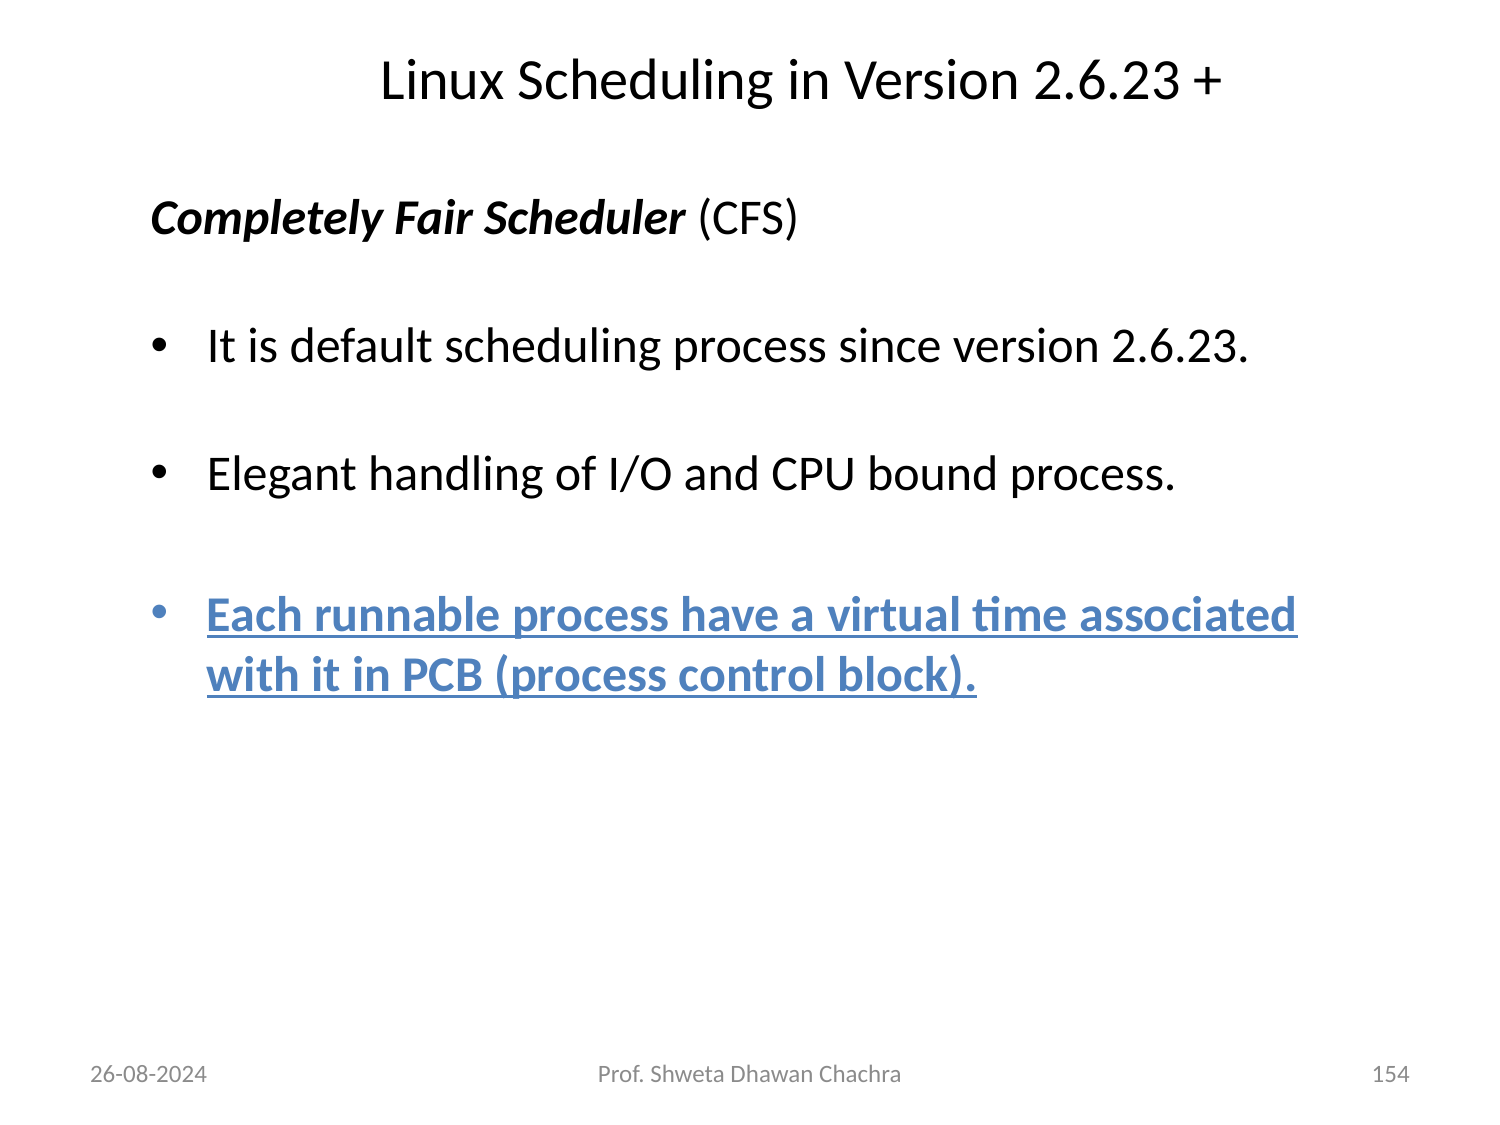

# Linux Scheduling in Version 2.6.23 +
Completely Fair Scheduler (CFS)

It is default scheduling process since version 2.6.23.

Elegant handling of I/O and CPU bound process.

Each runnable process have a virtual time associated with it in PCB (process control block).

26-08-2024
Prof. Shweta Dhawan Chachra
154